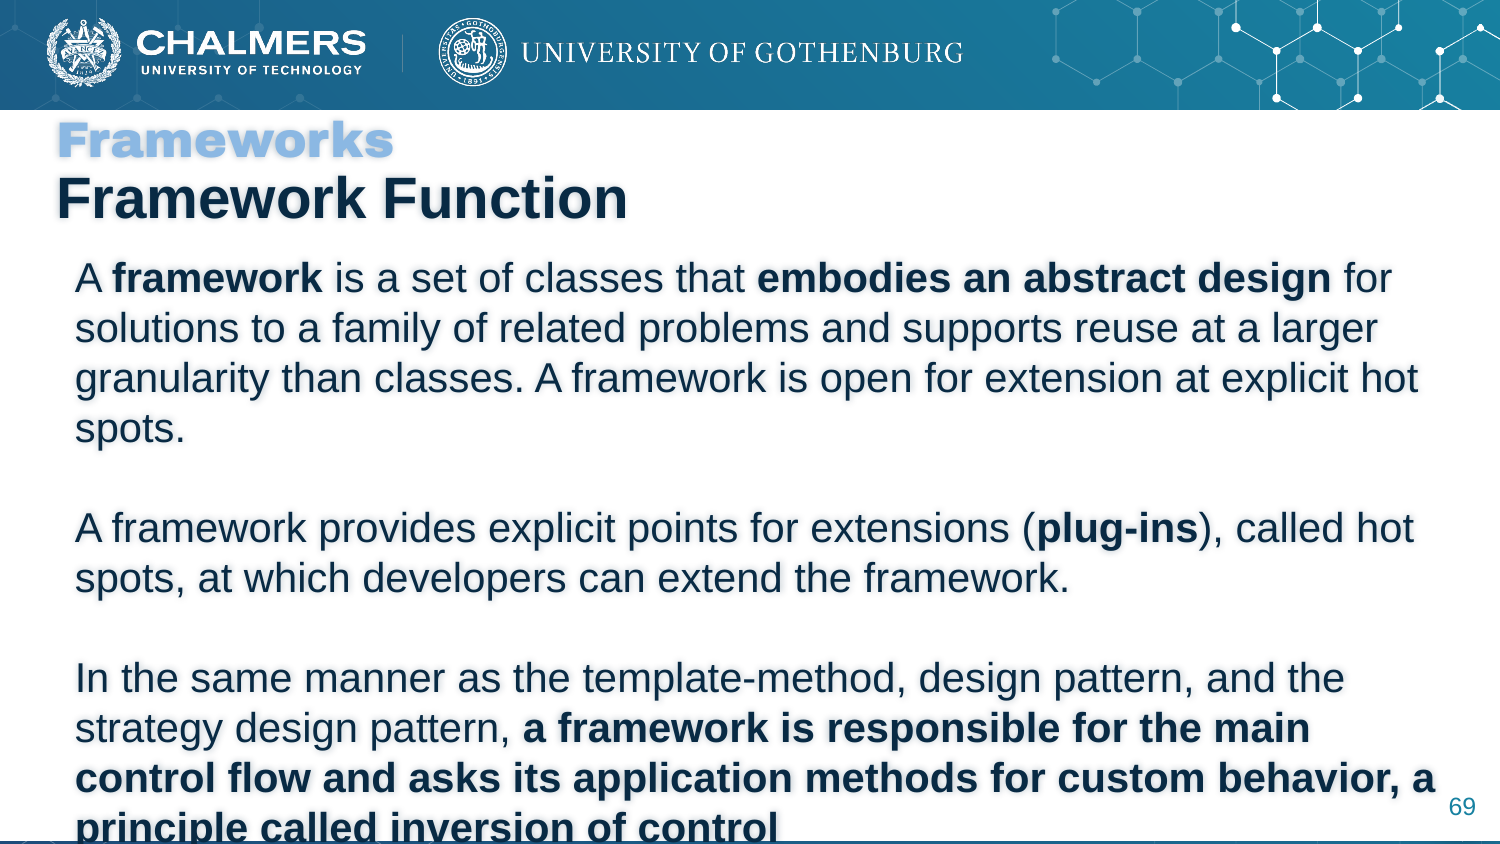

# Frameworks Framework Function
A framework is a set of classes that embodies an abstract design for solutions to a family of related problems and supports reuse at a larger granularity than classes. A framework is open for extension at explicit hot spots.

A framework provides explicit points for extensions (plug-ins), called hot spots, at which developers can extend the framework.

In the same manner as the template-method, design pattern, and the strategy design pattern, a framework is responsible for the main control flow and asks its application methods for custom behavior, a principle called inversion of control
69